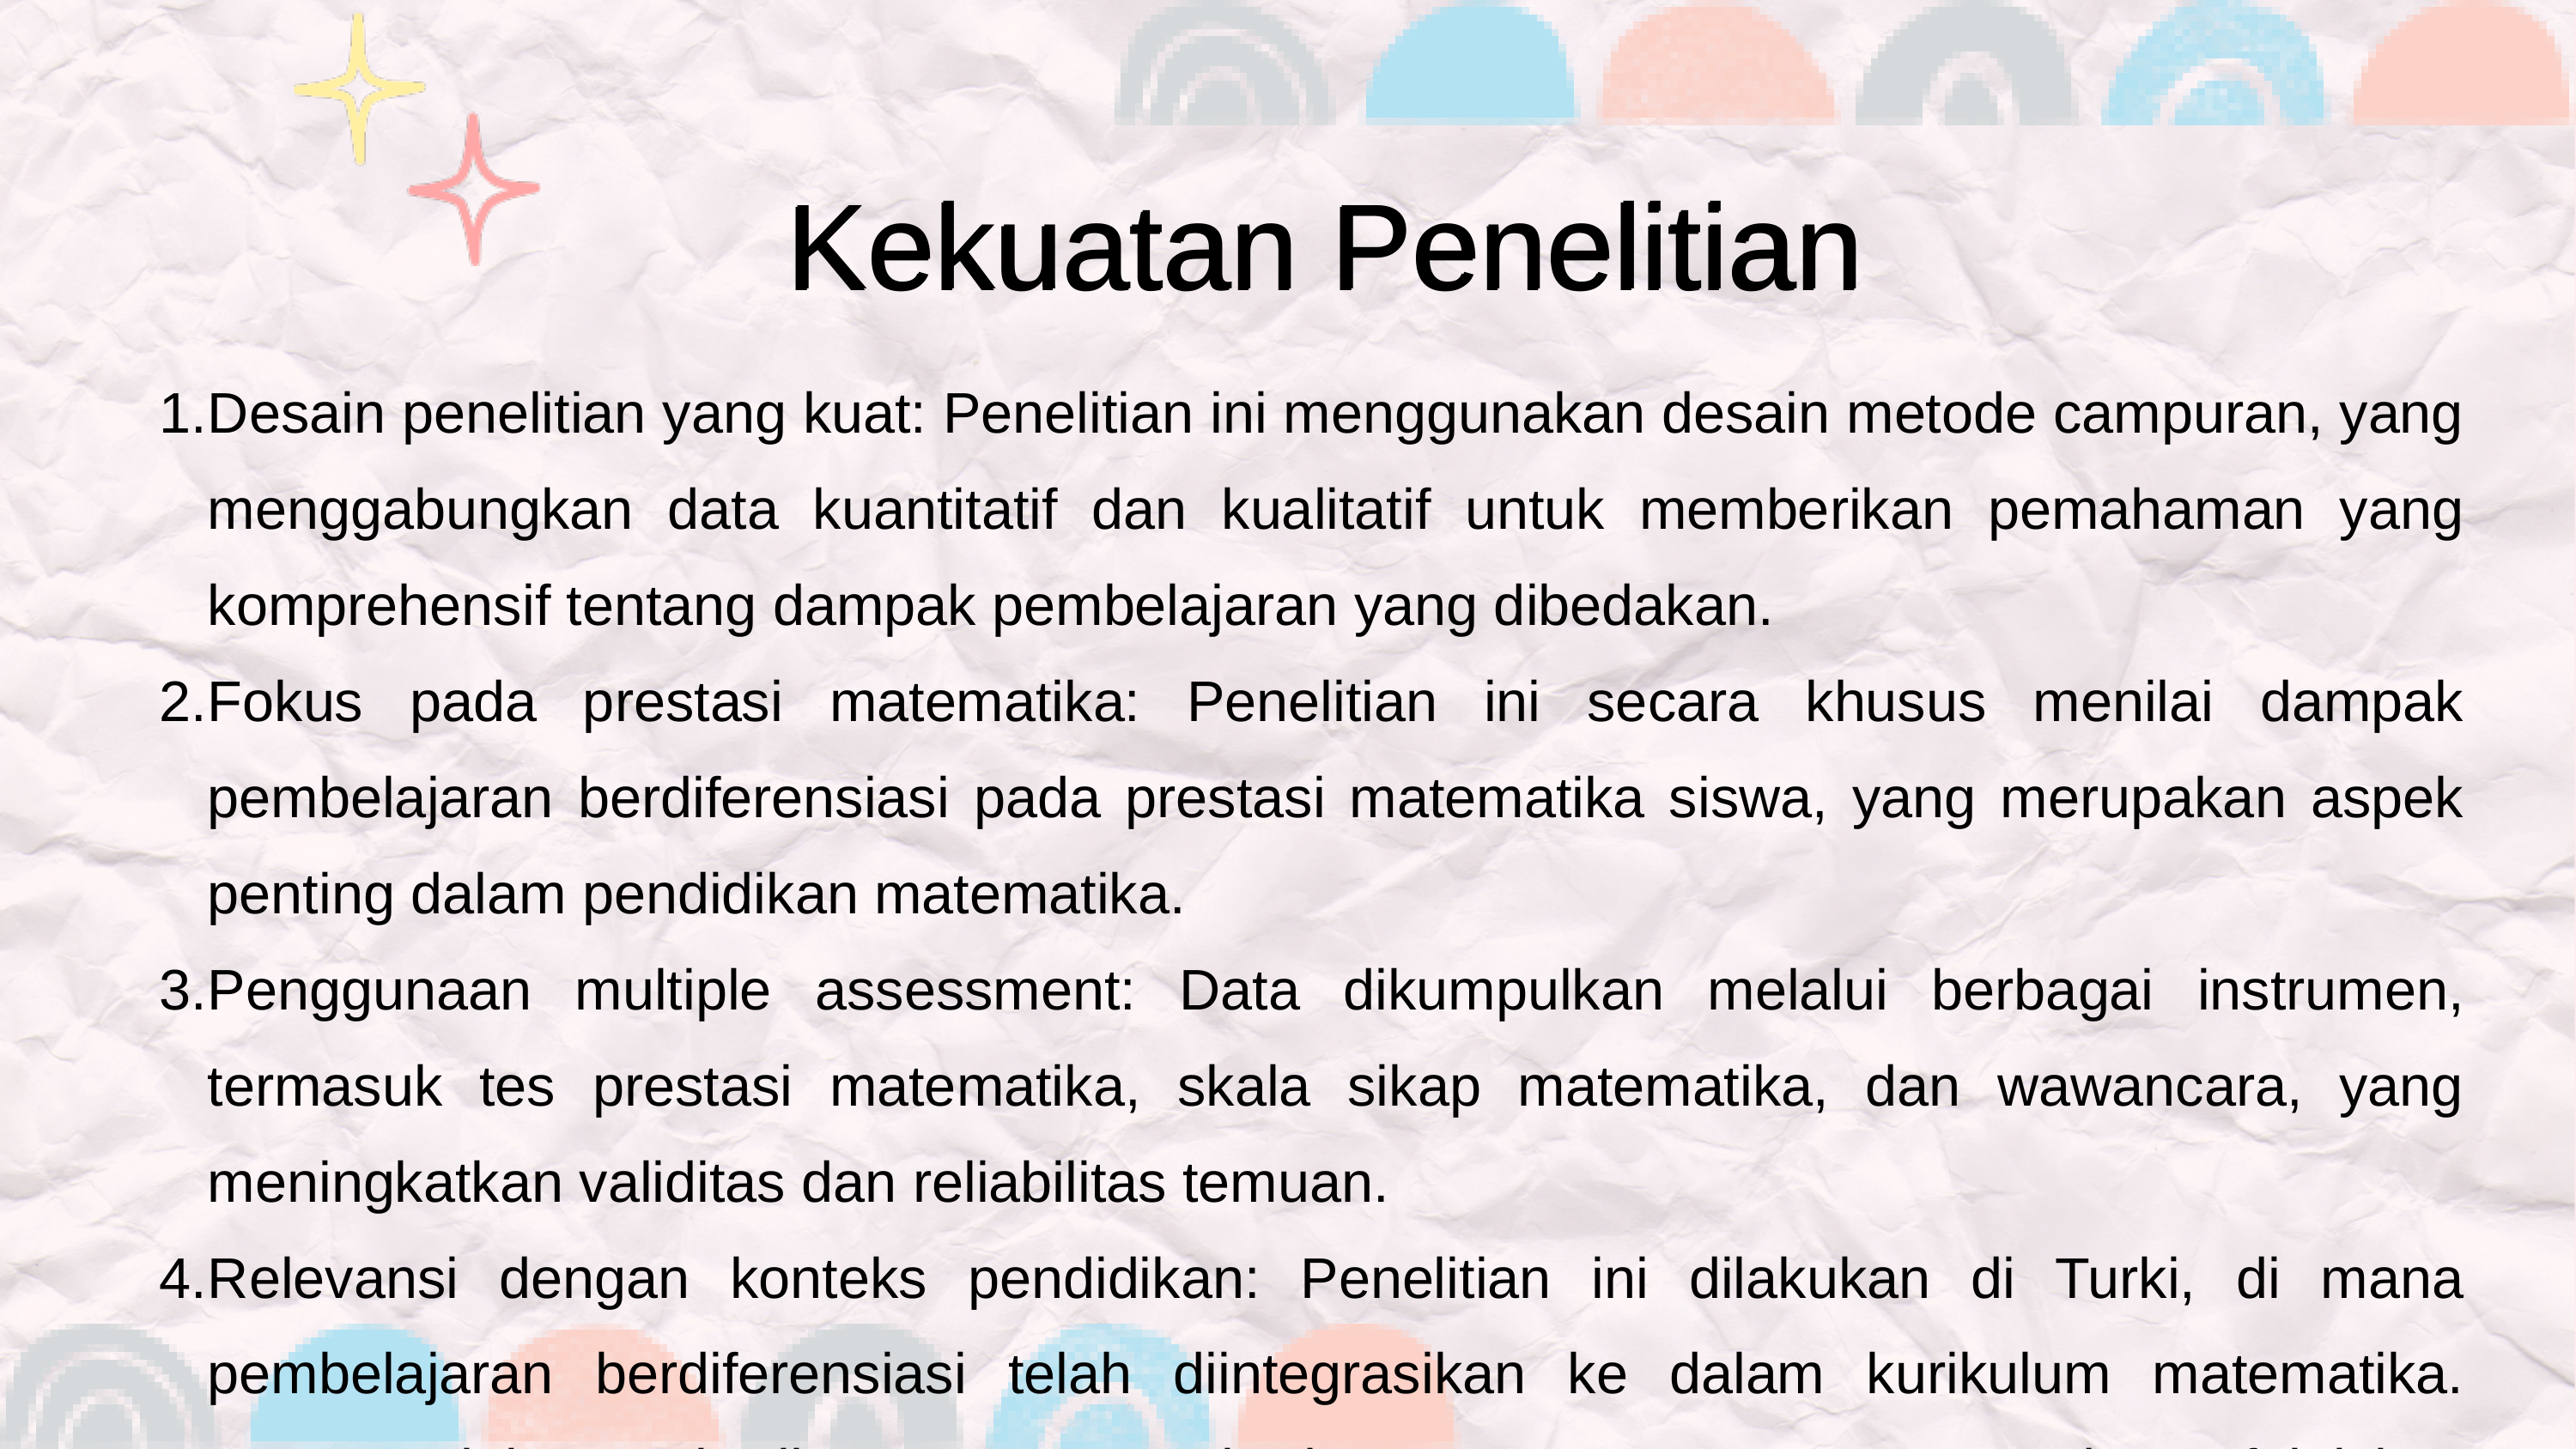

Kekuatan Penelitian
Kekuatan Penelitian
Desain penelitian yang kuat: Penelitian ini menggunakan desain metode campuran, yang menggabungkan data kuantitatif dan kualitatif untuk memberikan pemahaman yang komprehensif tentang dampak pembelajaran yang dibedakan.
Fokus pada prestasi matematika: Penelitian ini secara khusus menilai dampak pembelajaran berdiferensiasi pada prestasi matematika siswa, yang merupakan aspek penting dalam pendidikan matematika.
Penggunaan multiple assessment: Data dikumpulkan melalui berbagai instrumen, termasuk tes prestasi matematika, skala sikap matematika, dan wawancara, yang meningkatkan validitas dan reliabilitas temuan.
Relevansi dengan konteks pendidikan: Penelitian ini dilakukan di Turki, di mana pembelajaran berdiferensiasi telah diintegrasikan ke dalam kurikulum matematika. Temuan ini memberikan wawasan berharga tentang penerapan dan efektivitas pembelajaran berdiferensiasi dalam konteks dunia nyata.